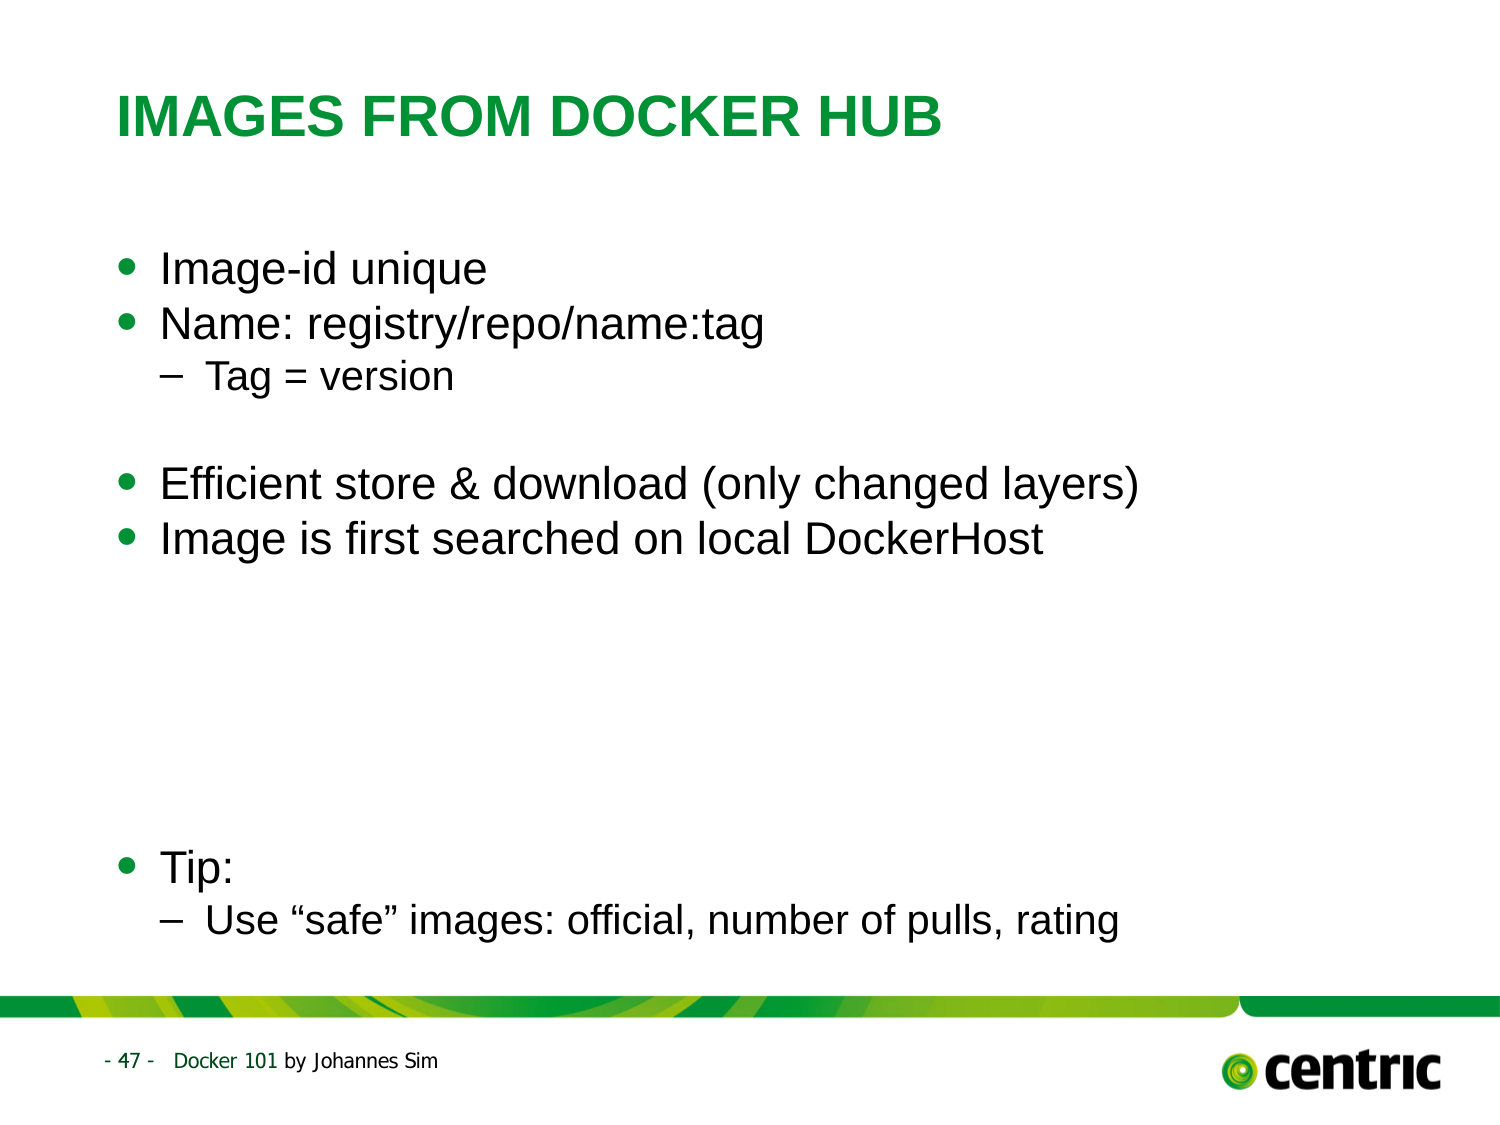

# Images from DOCKER HUB
Image-id unique
Name: registry/repo/name:tag
Tag = version

Efficient store & download (only changed layers)
Image is first searched on local DockerHost

Tip:
Use “safe” images: official, number of pulls, rating